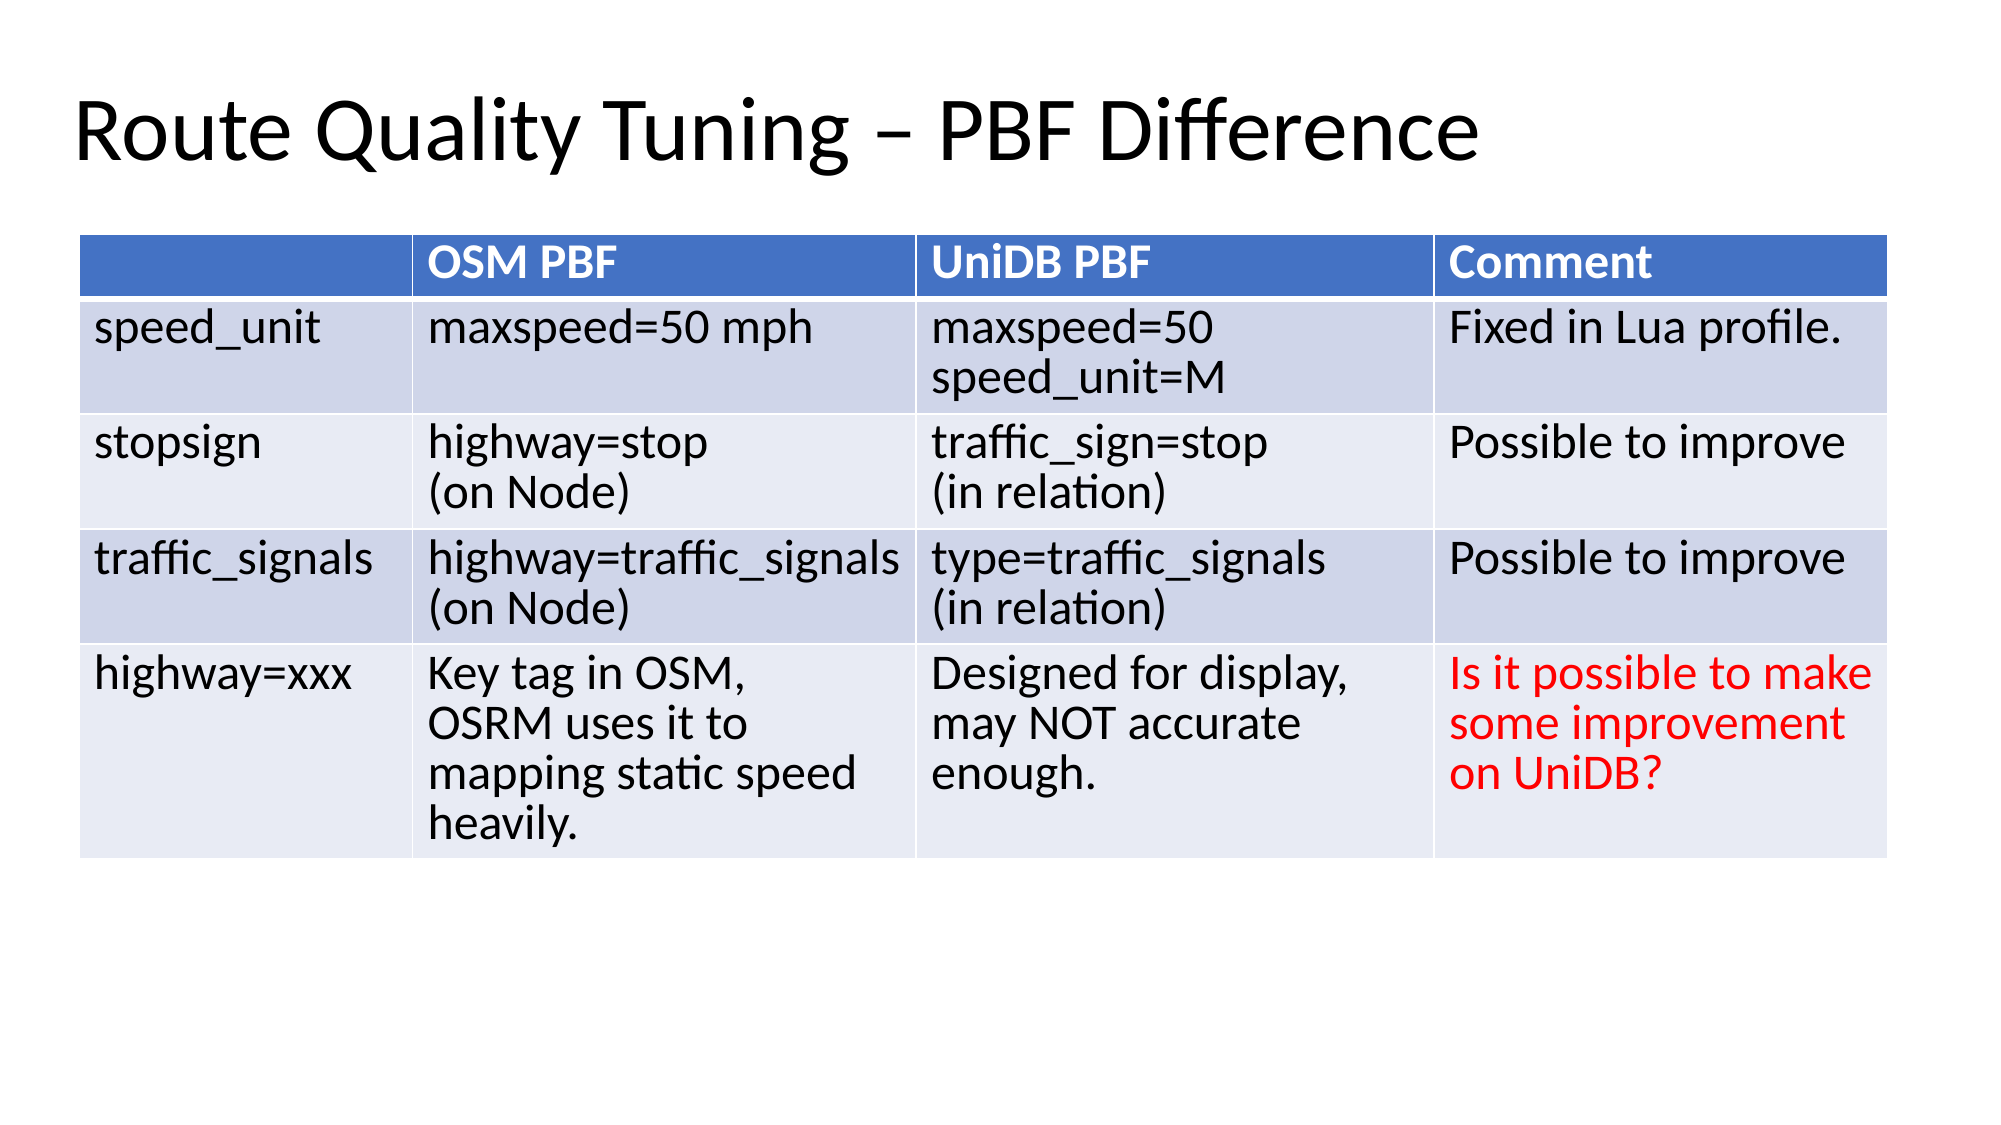

# Route Quality Tuning – PBF Difference

|  | OSM PBF | UniDB PBF | Comment |
| --- | --- | --- | --- |
| speed\_unit | maxspeed=50 mph | maxspeed=50 speed\_unit=M | Fixed in Lua profile. |
| stopsign | highway=stop (on Node) | traffic\_sign=stop (in relation) | Possible to improve |
| traffic\_signals | highway=traffic\_signals (on Node) | type=traffic\_signals (in relation) | Possible to improve |
| highway=xxx | Key tag in OSM, OSRM uses it to mapping static speed heavily. | Designed for display, may NOT accurate enough. | Is it possible to make some improvement on UniDB? |